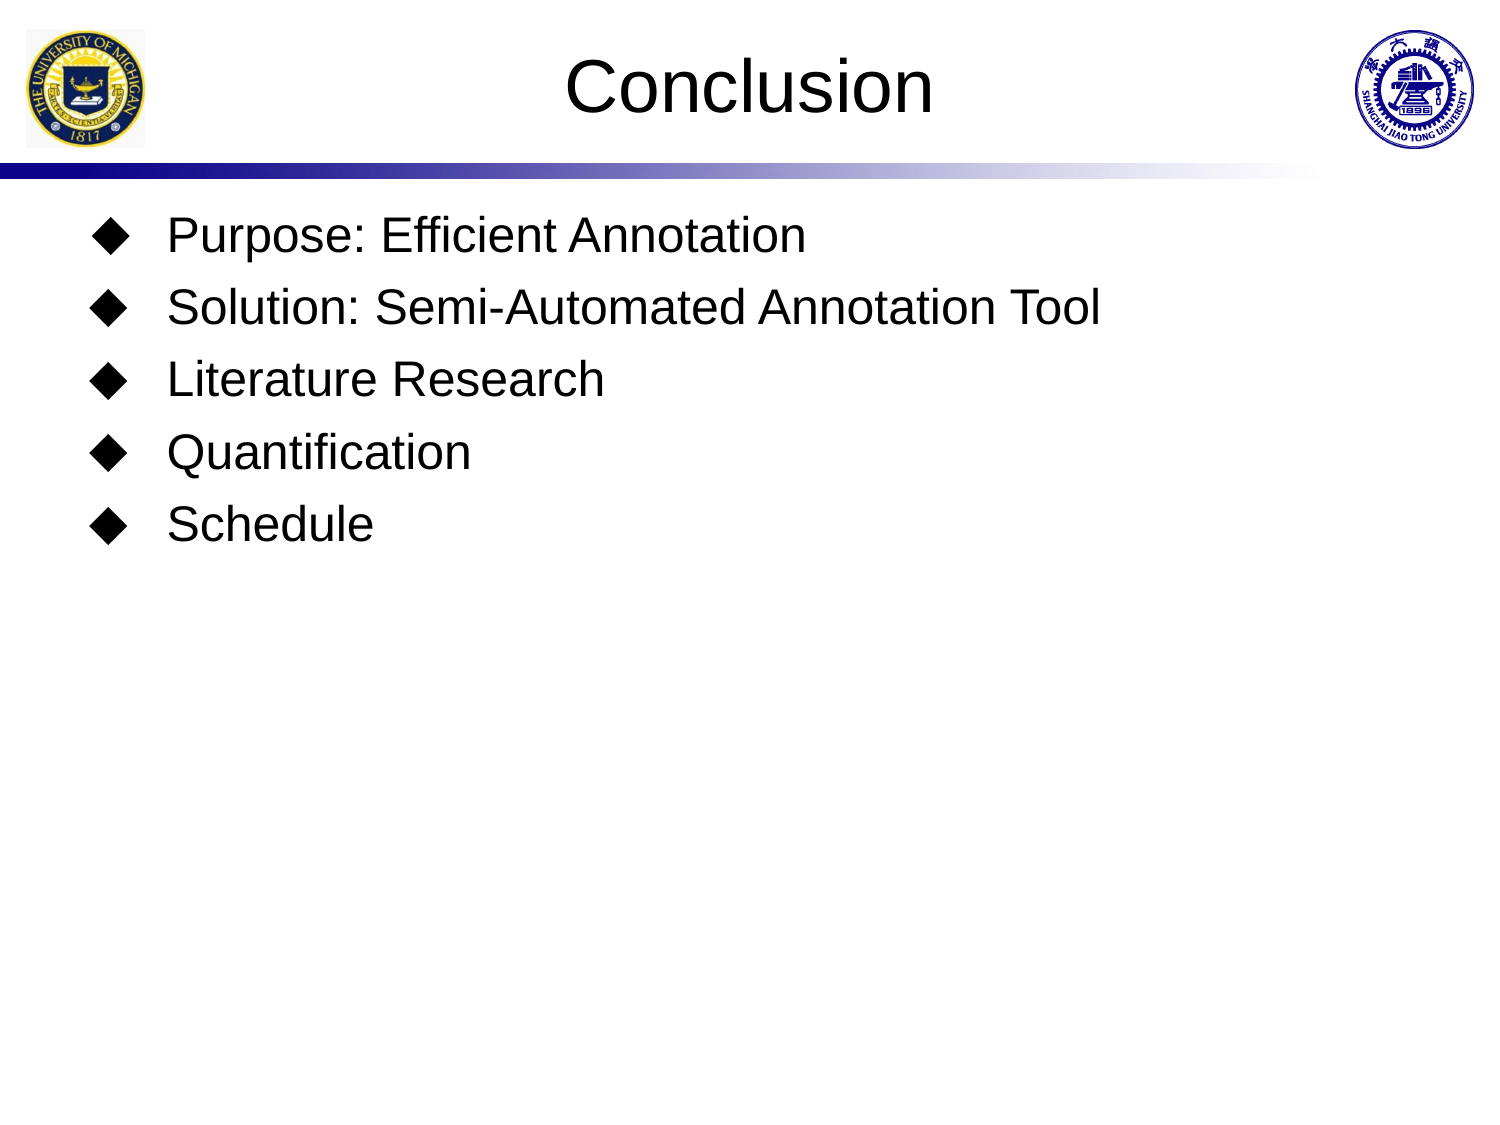

Conclusion
Purpose: Efficient Annotation
Solution: Semi-Automated Annotation Tool
Literature Research
Quantification
Schedule